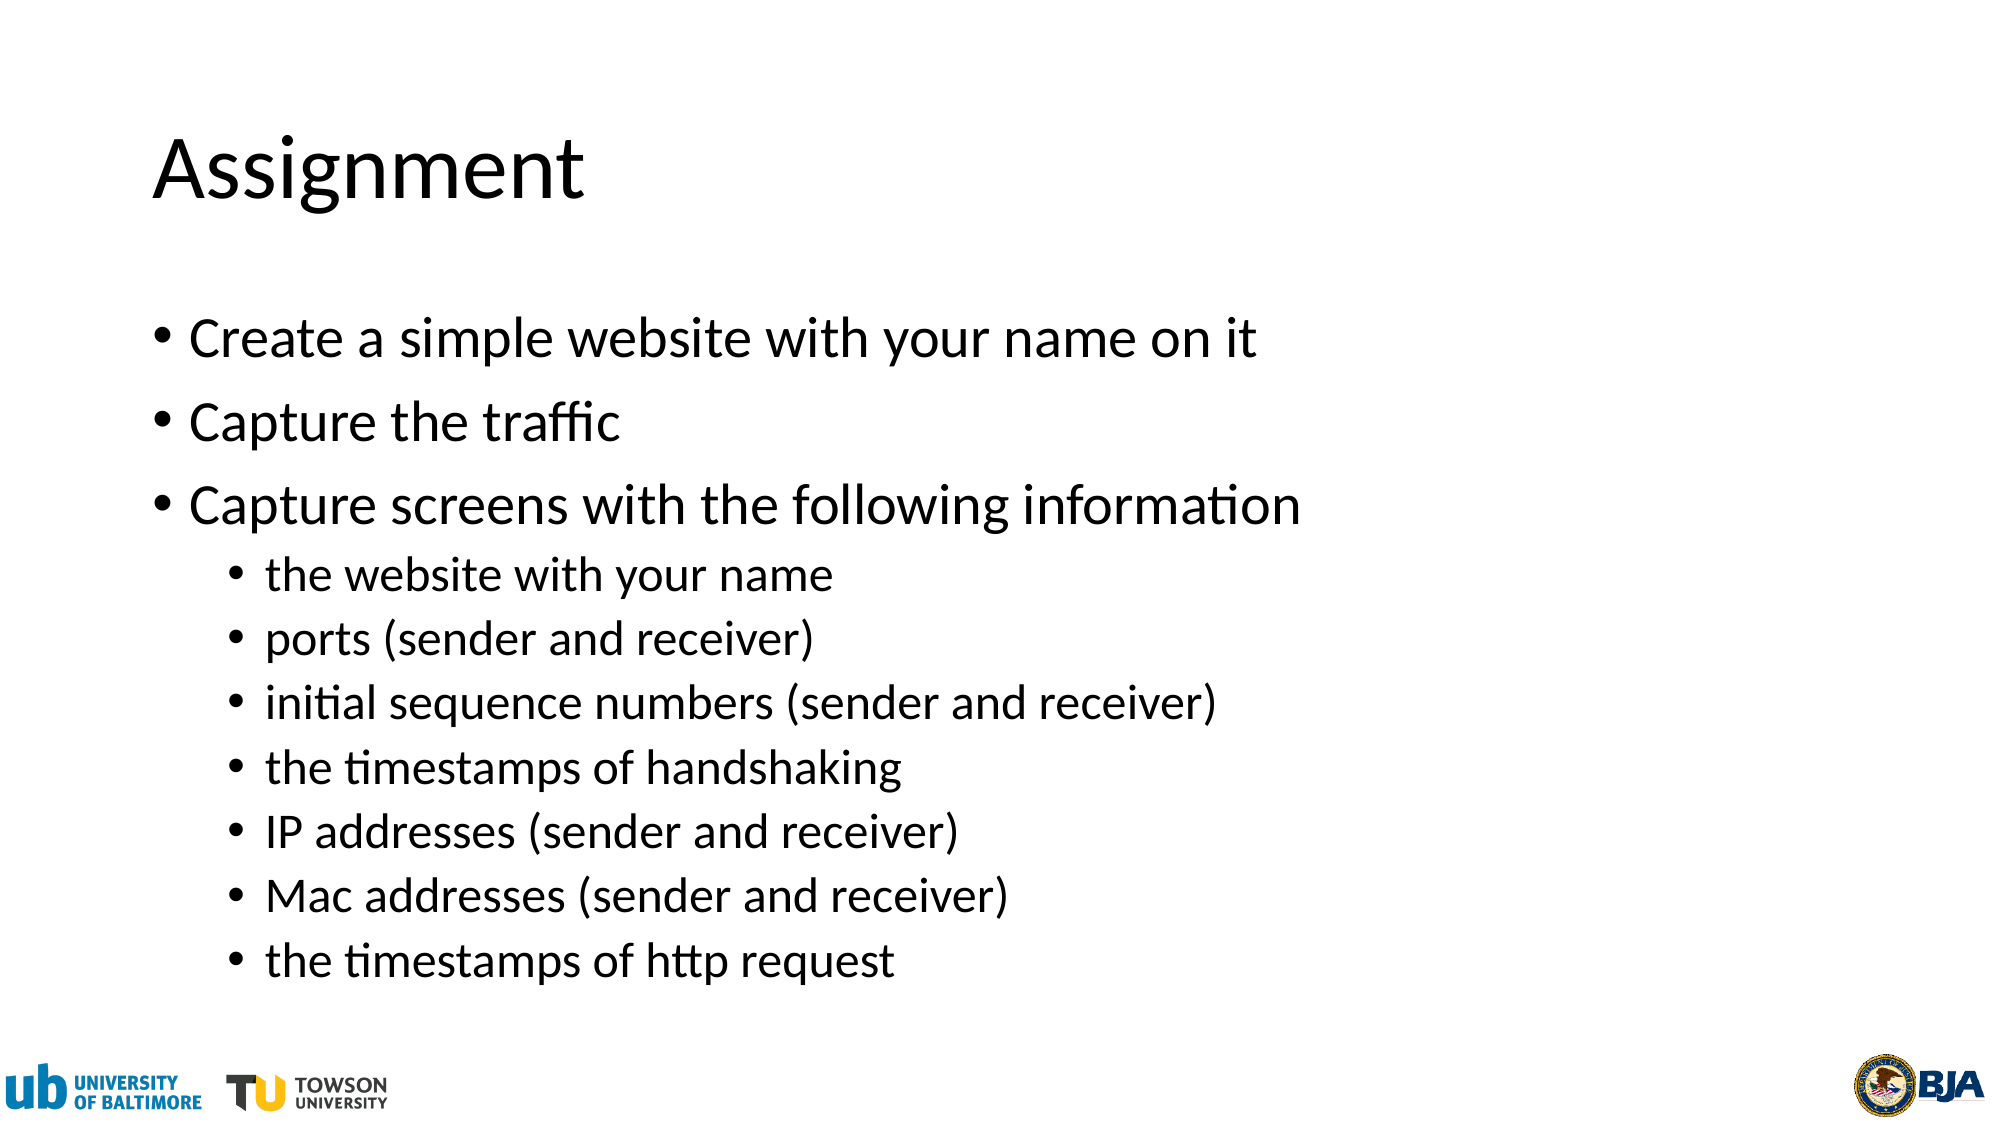

# Assignment
Create a simple website with your name on it
Capture the traffic
Capture screens with the following information
the website with your name
ports (sender and receiver)
initial sequence numbers (sender and receiver)
the timestamps of handshaking
IP addresses (sender and receiver)
Mac addresses (sender and receiver)
the timestamps of http request